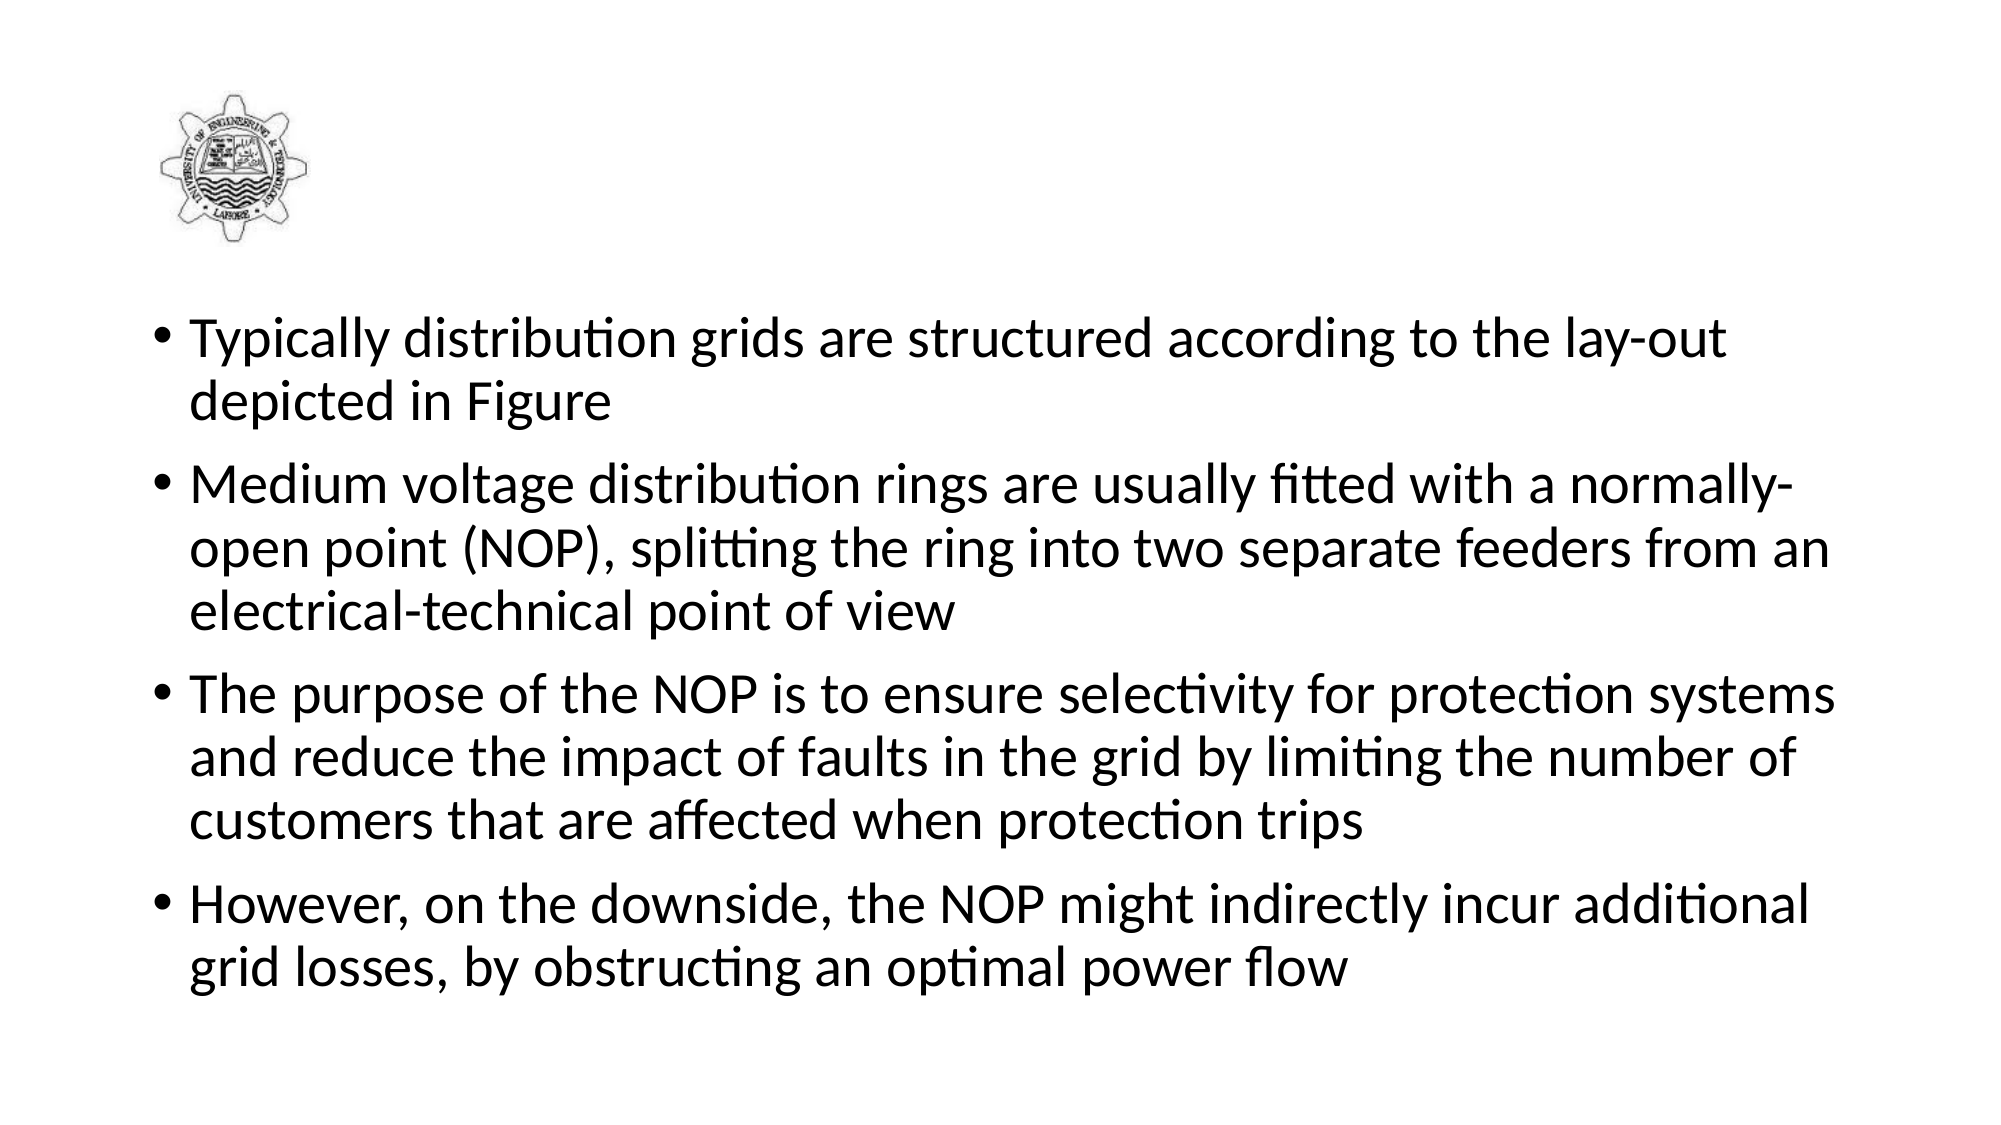

#
Typically distribution grids are structured according to the lay-out depicted in Figure
Medium voltage distribution rings are usually fitted with a normally-open point (NOP), splitting the ring into two separate feeders from an electrical-technical point of view
The purpose of the NOP is to ensure selectivity for protection systems and reduce the impact of faults in the grid by limiting the number of customers that are affected when protection trips
However, on the downside, the NOP might indirectly incur additional grid losses, by obstructing an optimal power flow